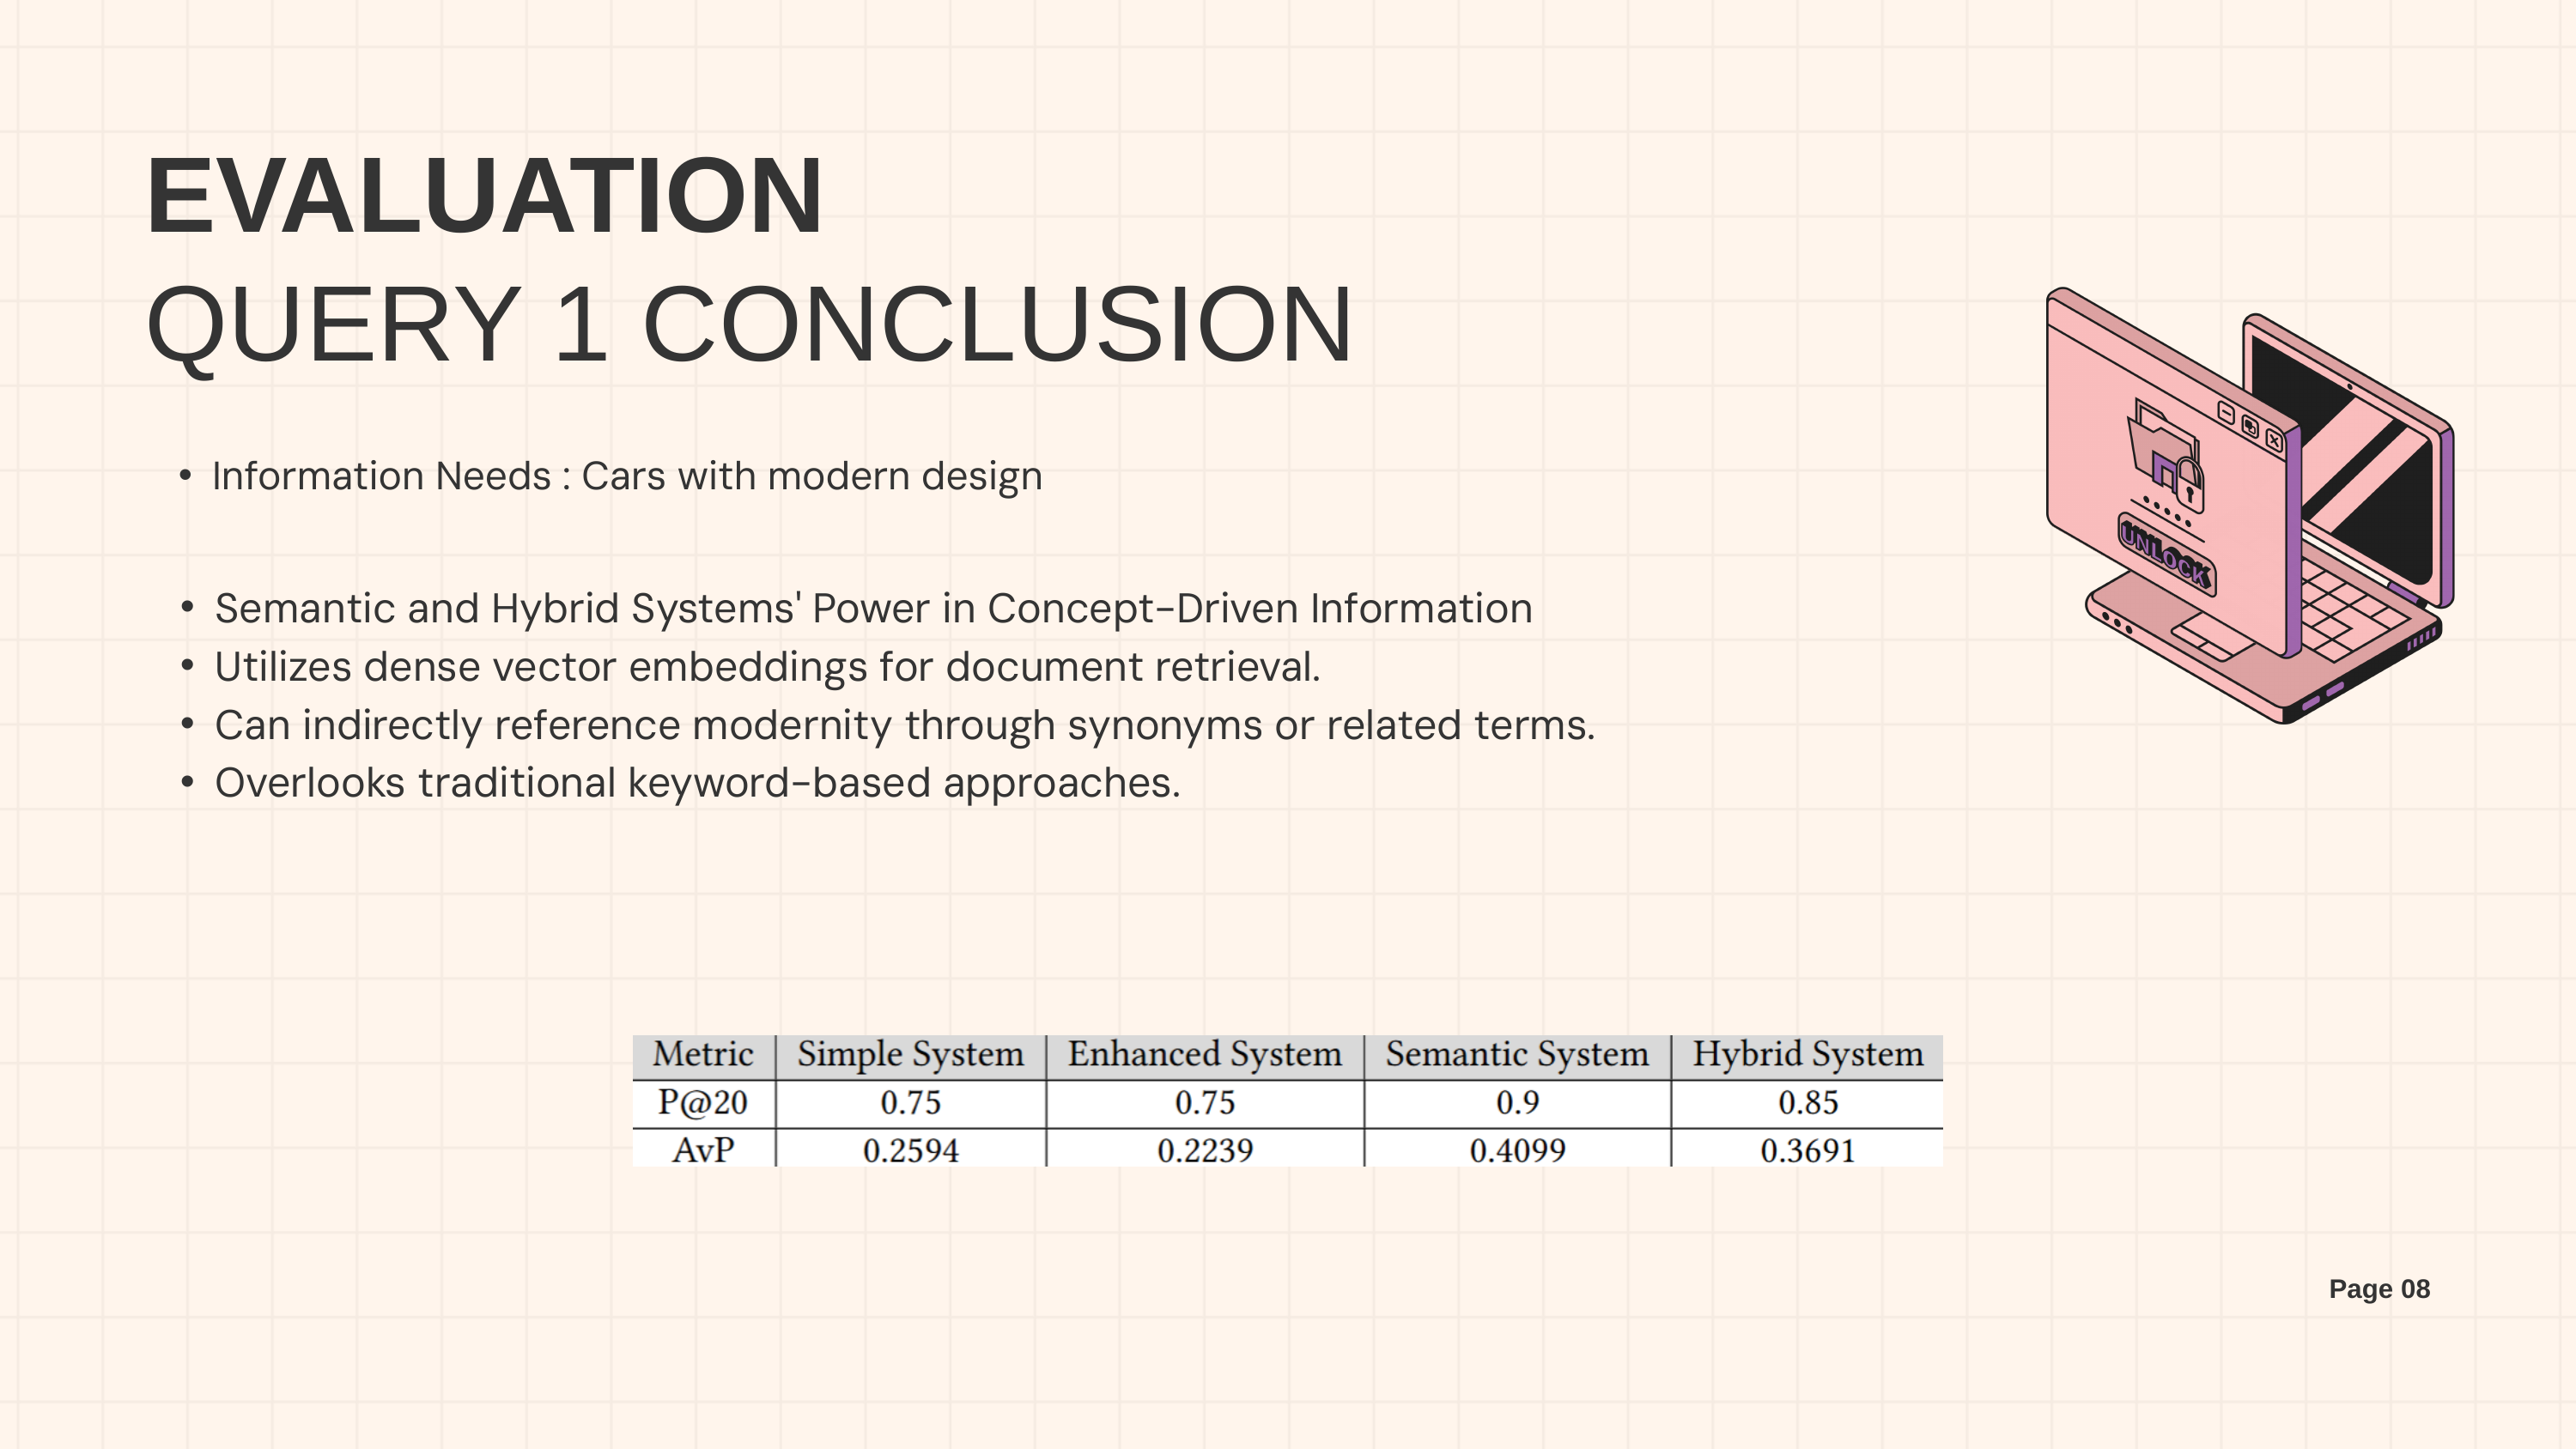

EVALUATION
QUERY 1 CONCLUSION

Information Needs : Cars with modern design
Semantic and Hybrid Systems' Power in Concept-Driven Information
Utilizes dense vector embeddings for document retrieval.
Can indirectly reference modernity through synonyms or related terms.
Overlooks traditional keyword-based approaches.

Page 08